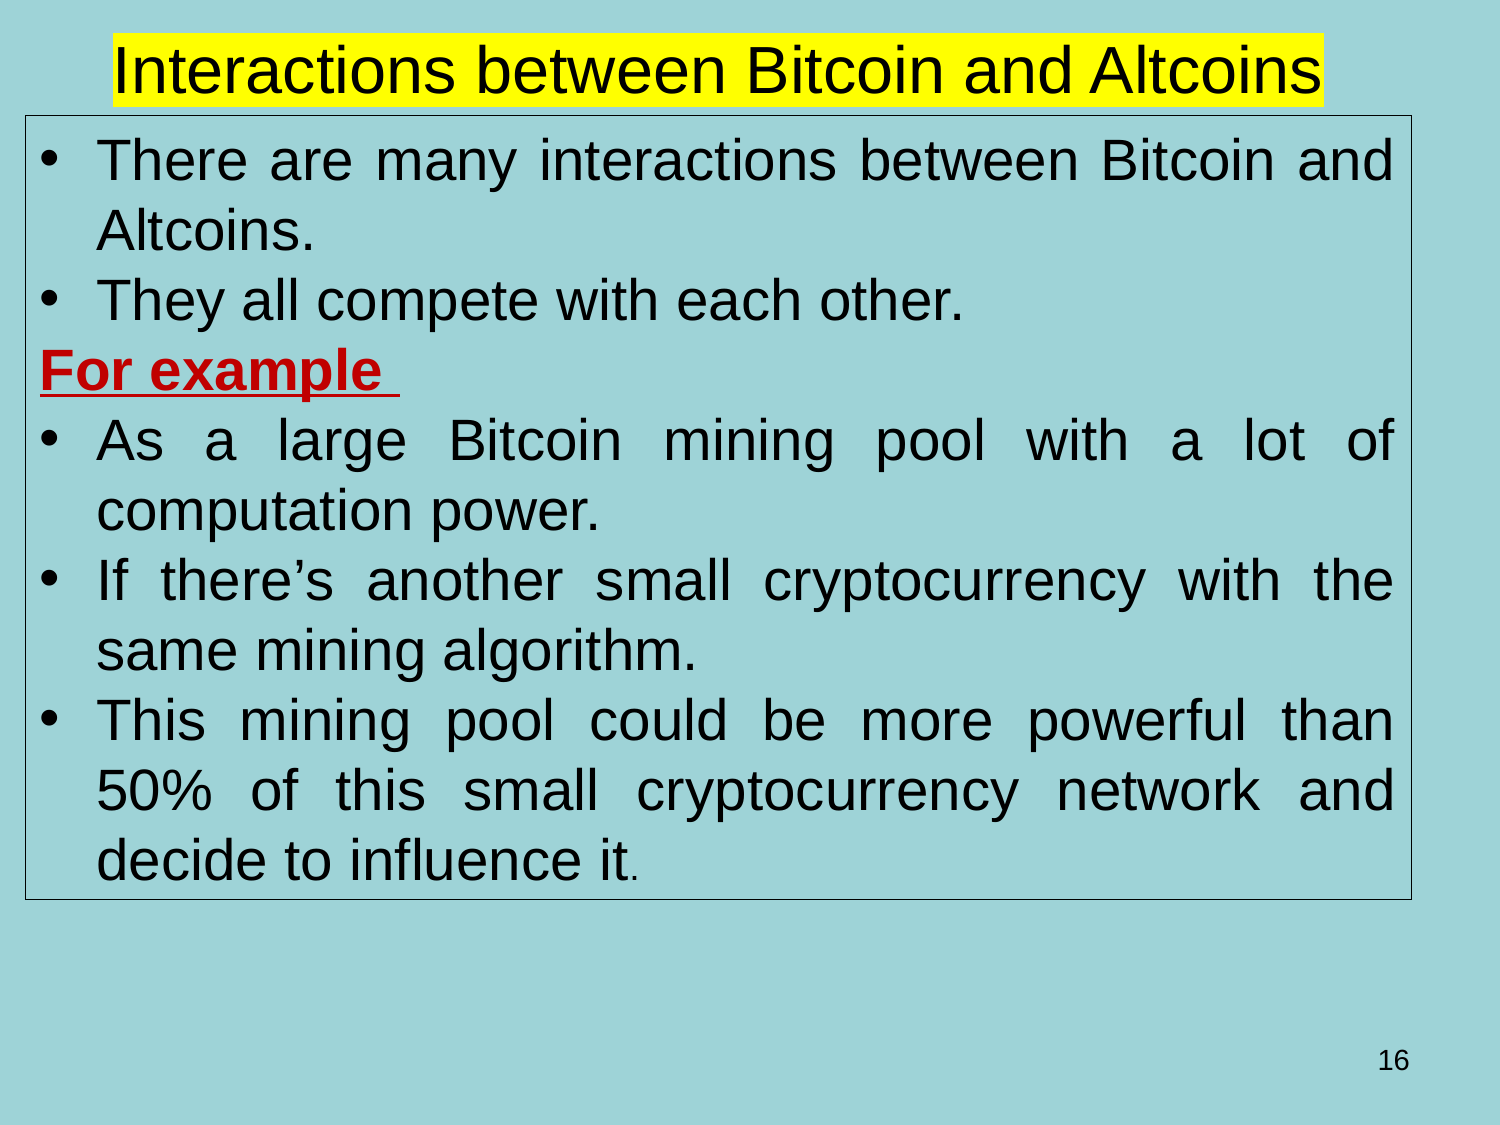

Interactions between Bitcoin and Altcoins
There are many interactions between Bitcoin and Altcoins.
They all compete with each other.
For example
As a large Bitcoin mining pool with a lot of computation power.
If there’s another small cryptocurrency with the same mining algorithm.
This mining pool could be more powerful than 50% of this small cryptocurrency network and decide to influence it.
16